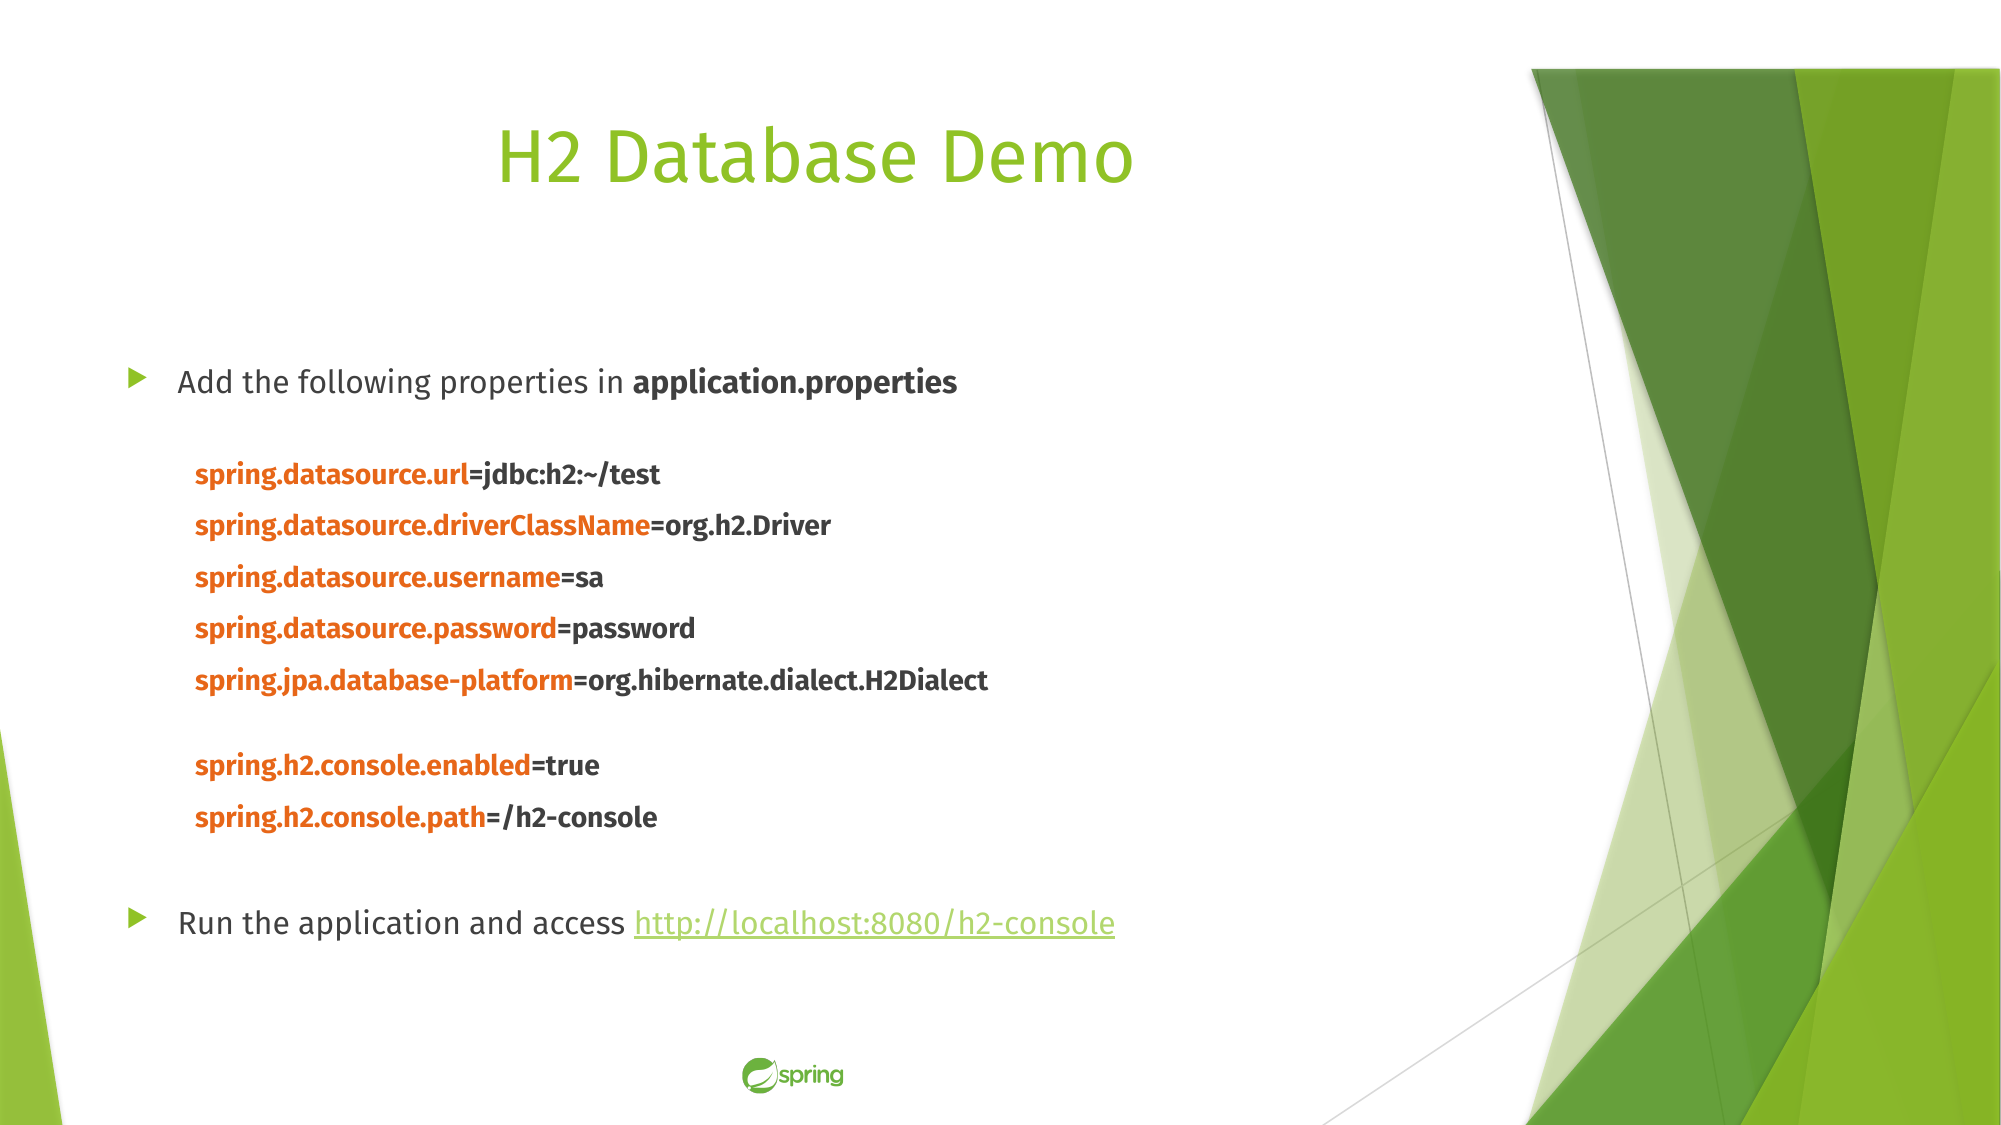

# H2 Database Demo
Add the following properties in application.properties
spring.datasource.url=jdbc:h2:~/test
spring.datasource.driverClassName=org.h2.Driver
spring.datasource.username=sa
spring.datasource.password=password
spring.jpa.database-platform=org.hibernate.dialect.H2Dialect
spring.h2.console.enabled=true
spring.h2.console.path=/h2-console

Run the application and access http://localhost:8080/h2-console